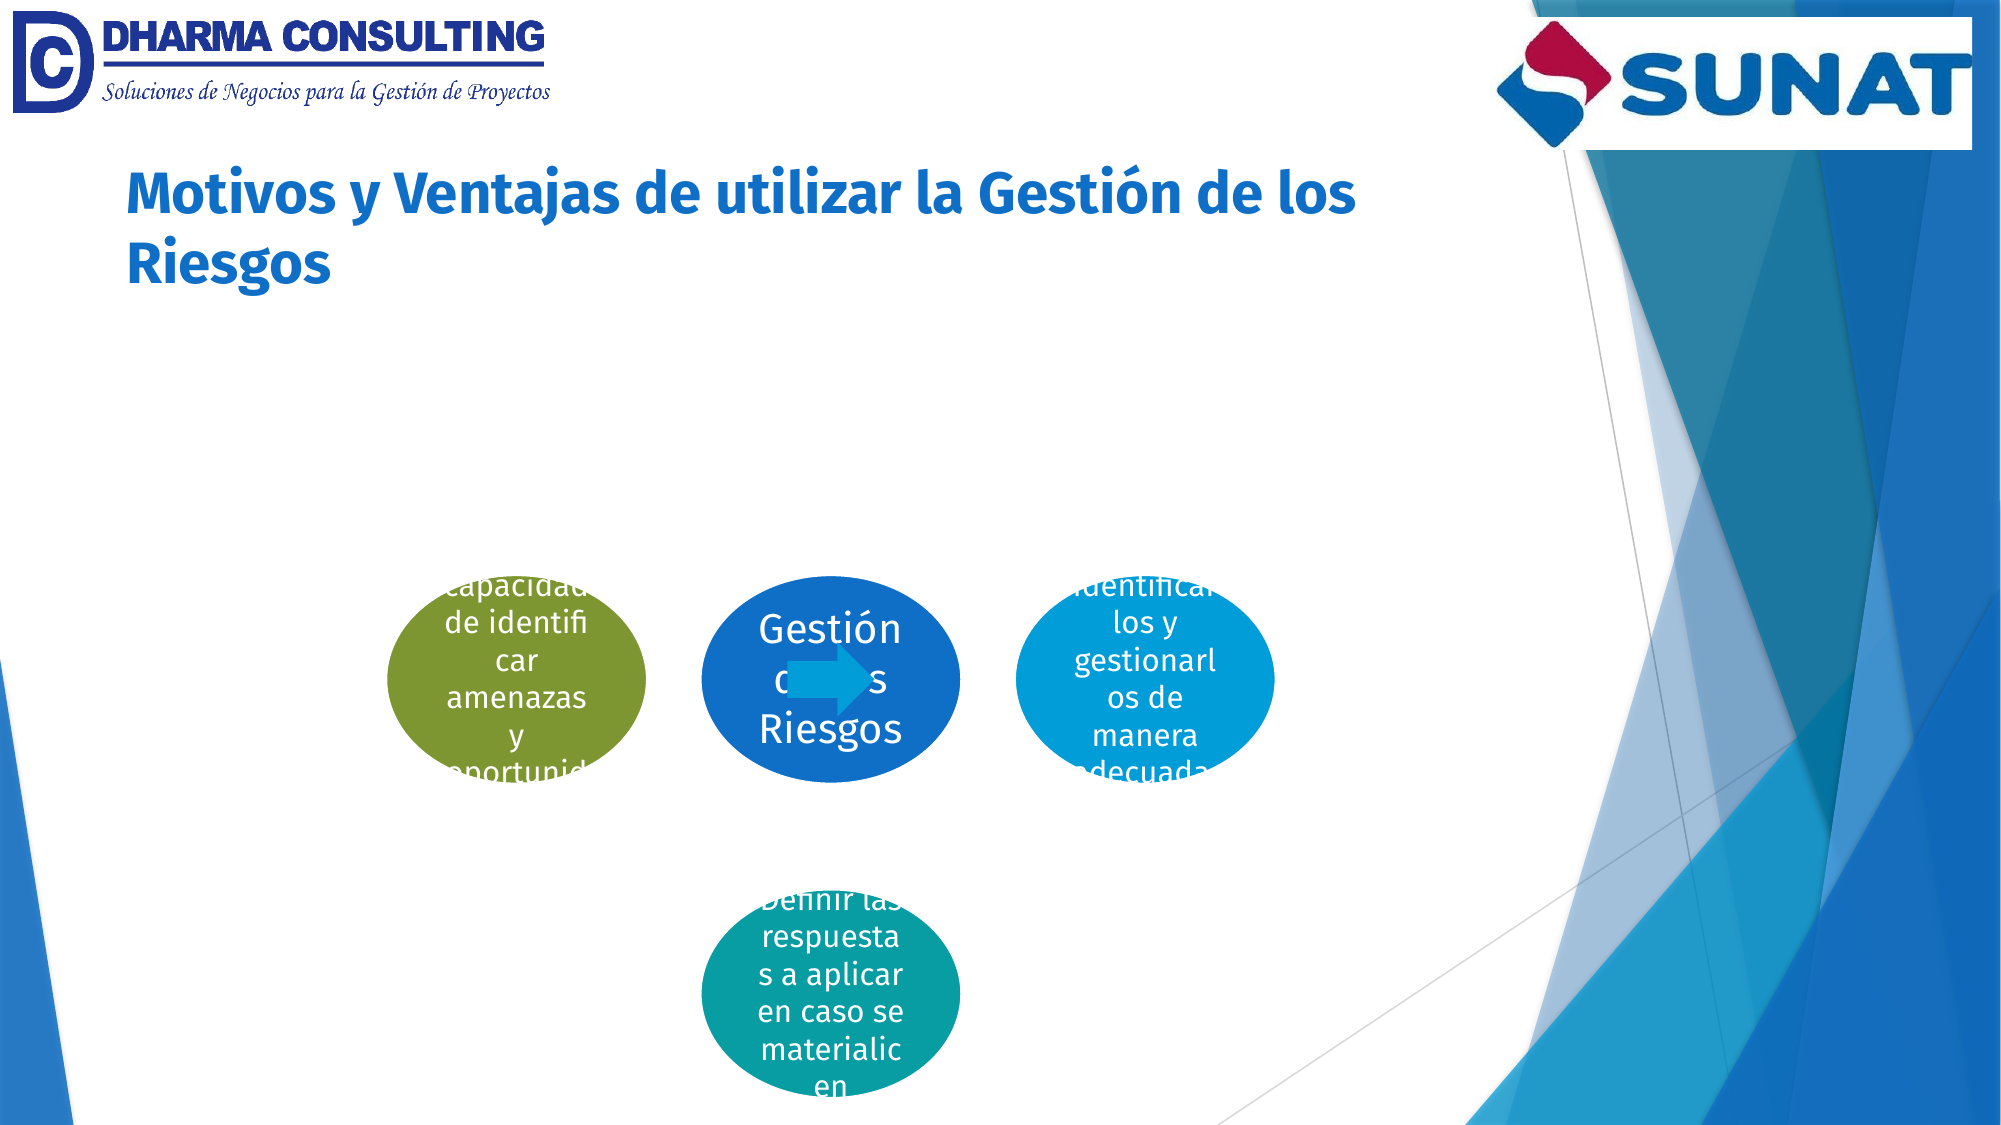

Motivos y Ventajas de utilizar la Gestión de los Riesgos
Gestión de los Riesgos
Identificarlos y gestionarlos de manera adecuada
Definir las respuestas a aplicar en caso se materialicen
Mejorar la capacidad de identificar amenazas y oportunidades